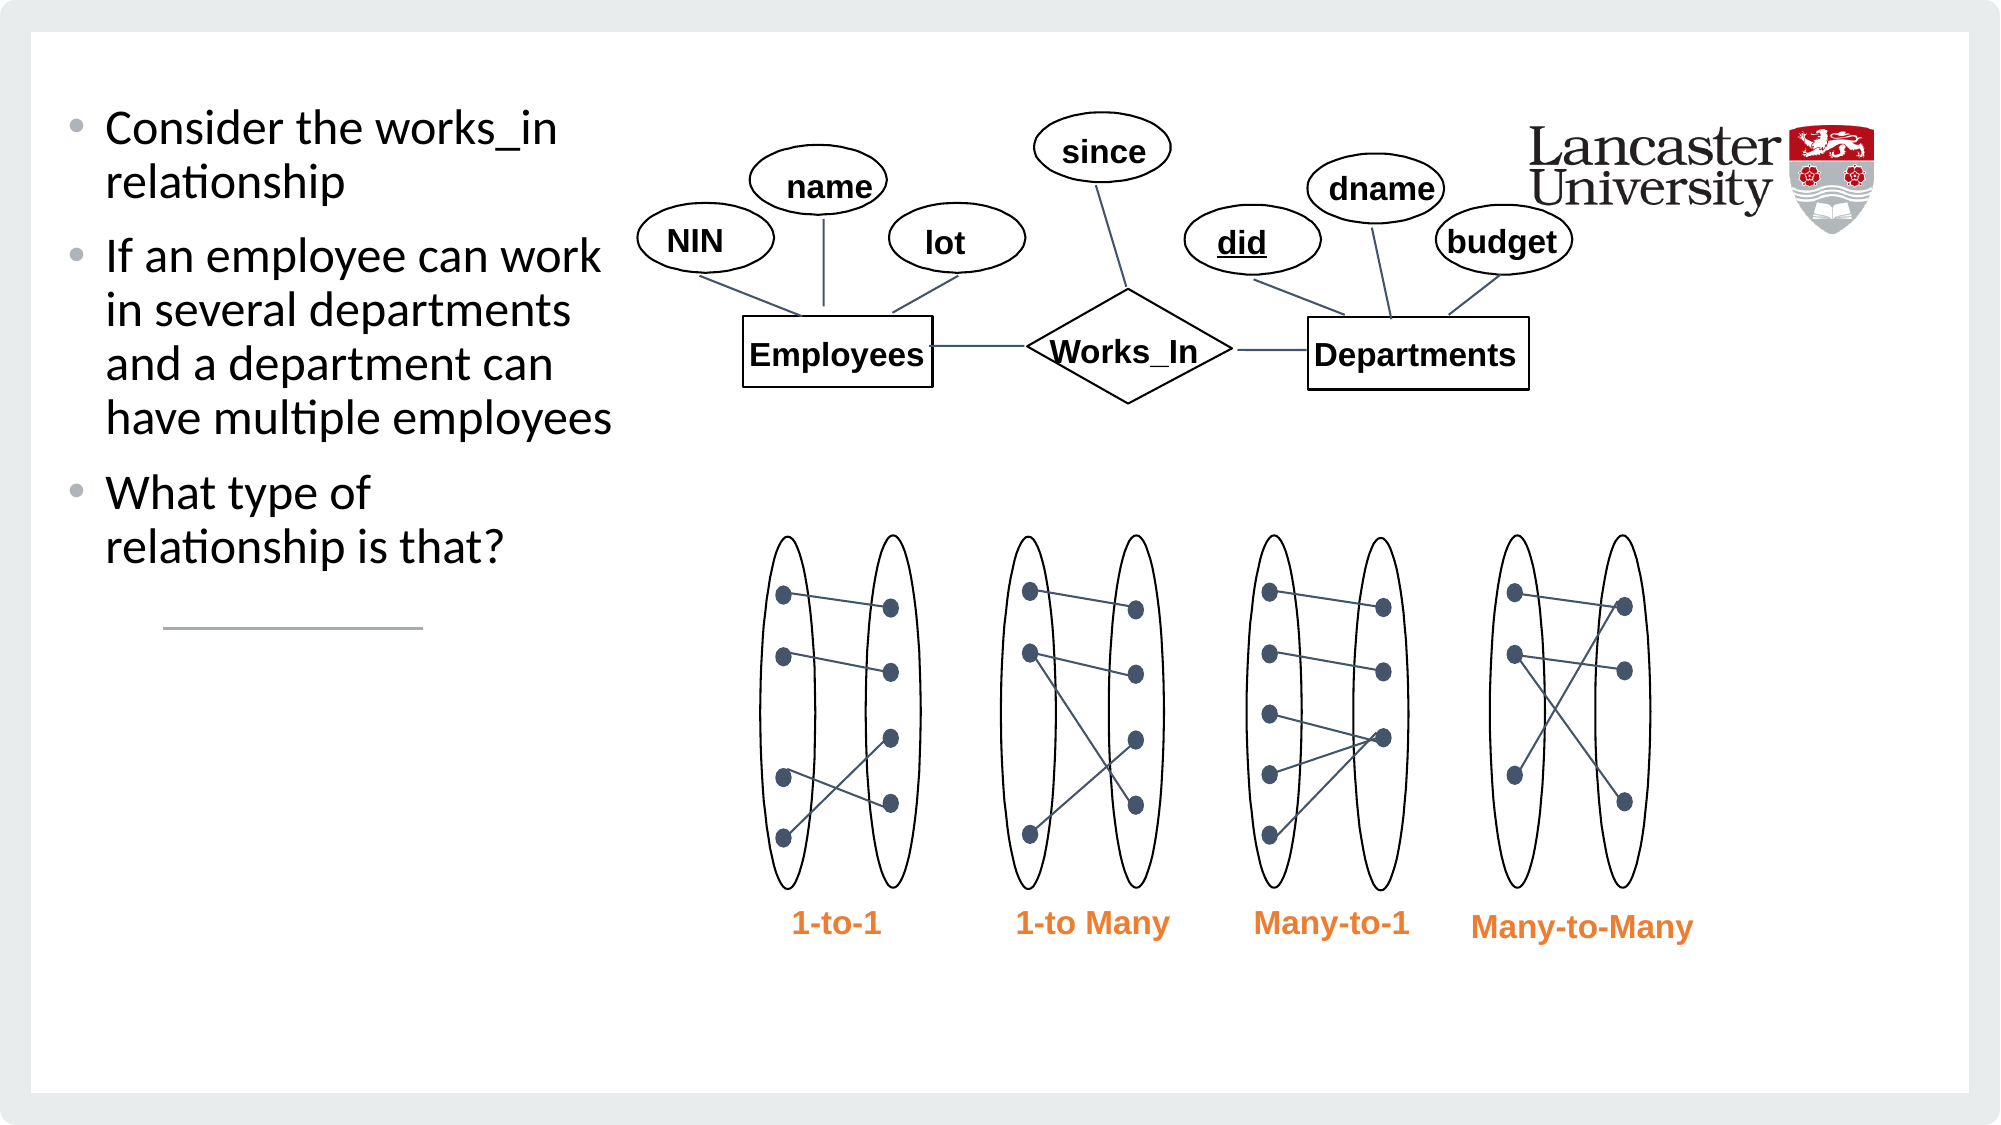

Consider the works_in relationship
If an employee can work in several departments and a department can have multiple employees
What type of relationship is that?

since

name
dname

NIN
budget
lot
did

Works_In
Employees
Departments

1-to-1
1-to Many
Many-to-1
Many-to-Many